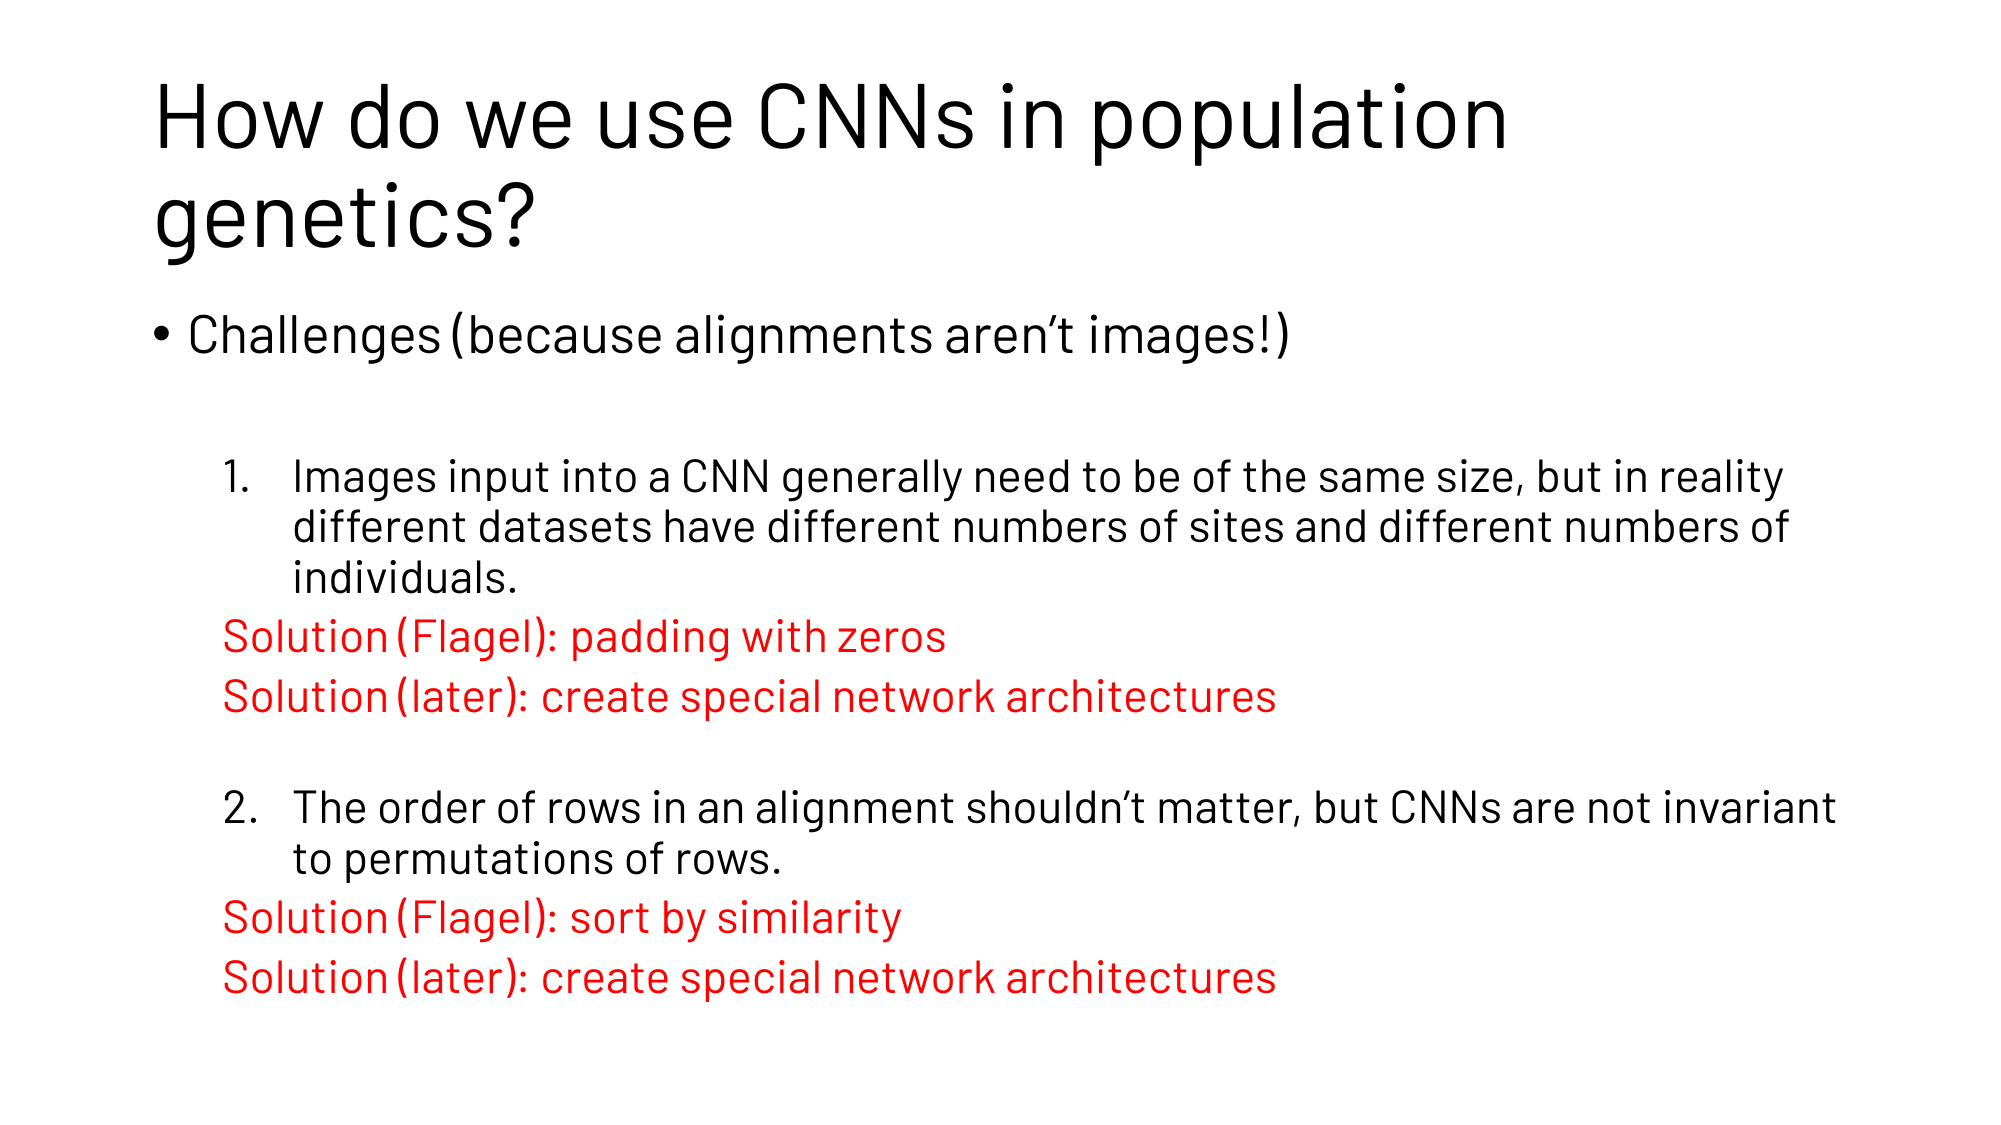

# How do we use CNNs in population genetics?
Challenges (because alignments aren’t images!)

Images input into a CNN generally need to be of the same size, but in reality different datasets have different numbers of sites and different numbers of individuals.
	Solution (Flagel): padding with zeros
	Solution (later): create special network architectures

The order of rows in an alignment shouldn’t matter, but CNNs are not invariant to permutations of rows.
	Solution (Flagel): sort by similarity
	Solution (later): create special network architectures